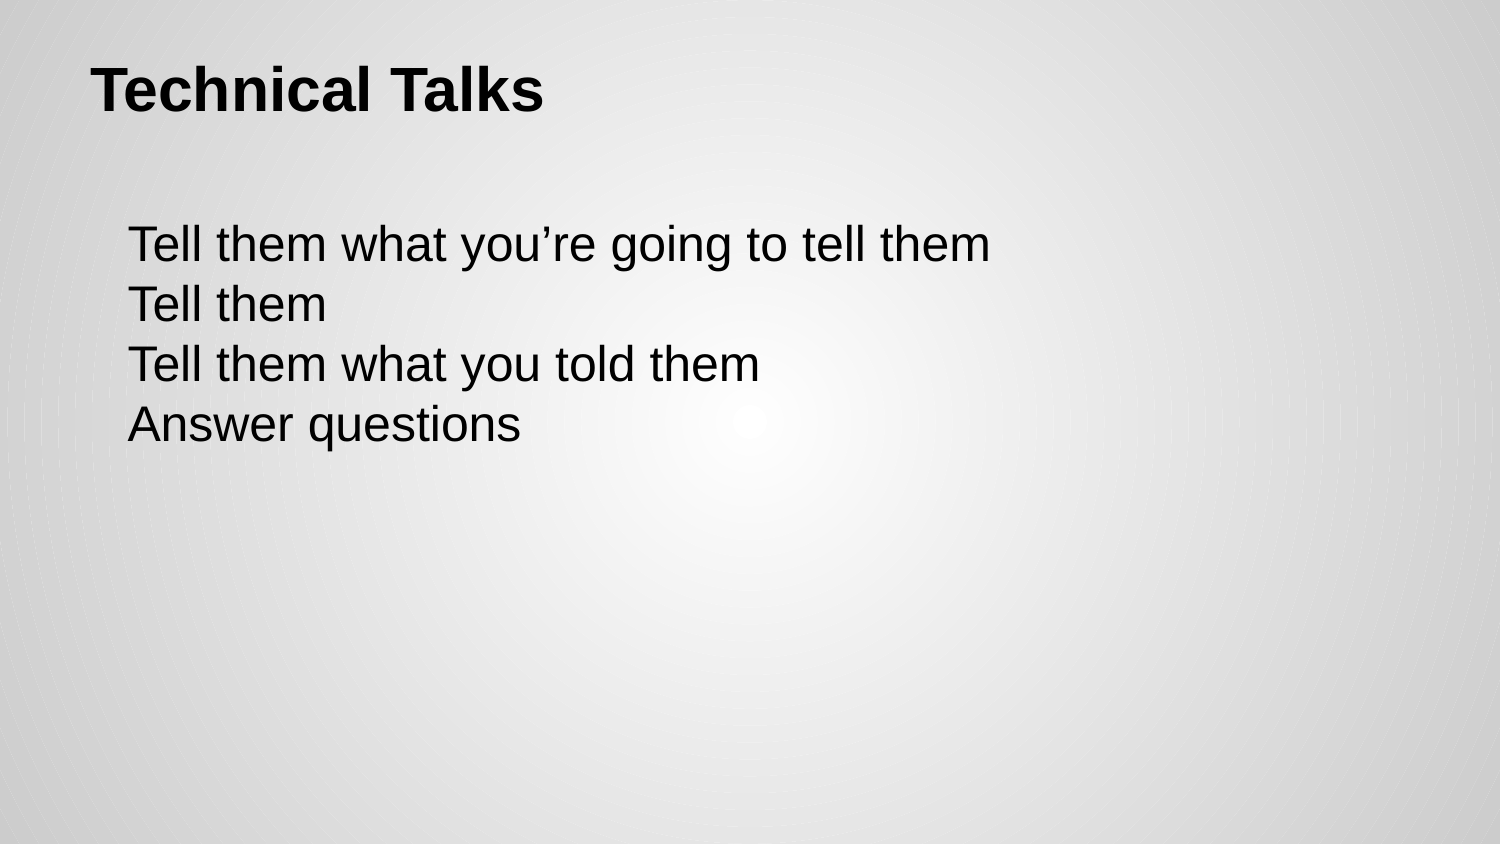

# Technical Talks
Tell them what you’re going to tell them
Tell them
Tell them what you told them
Answer questions